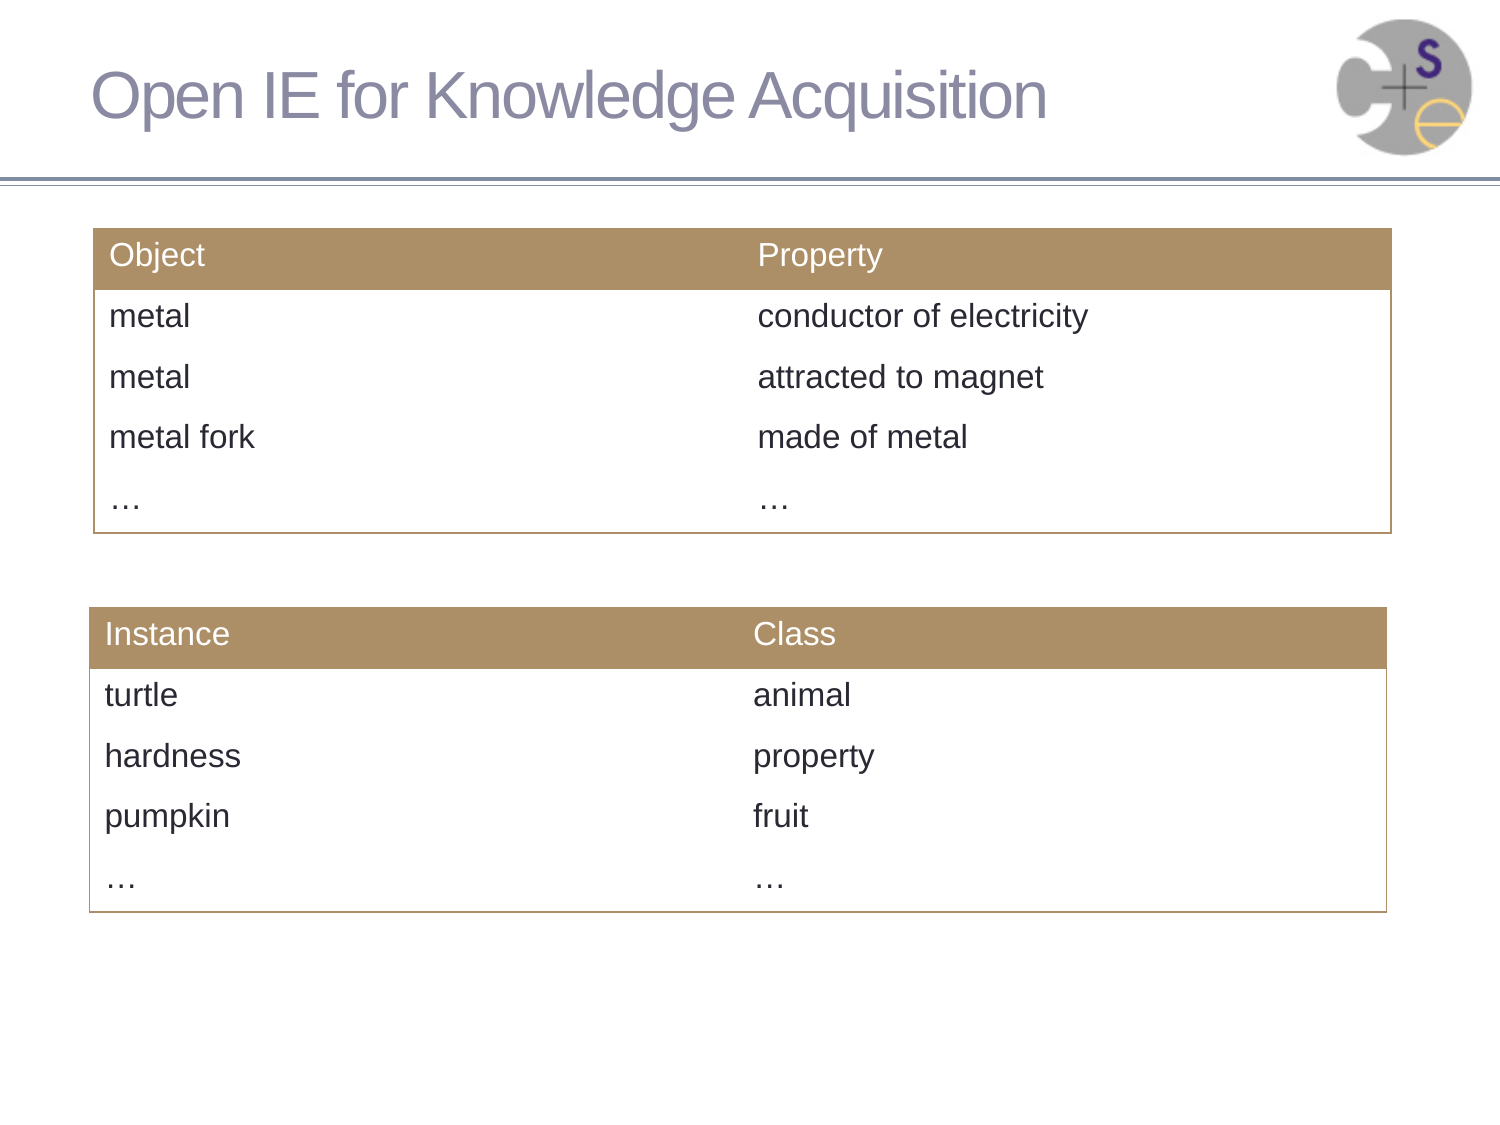

# Open IE for Knowledge Acquisition
| Object | Property |
| --- | --- |
| metal | conductor of electricity |
| metal | attracted to magnet |
| metal fork | made of metal |
| … | … |
| Instance | Class |
| --- | --- |
| turtle | animal |
| hardness | property |
| pumpkin | fruit |
| … | … |